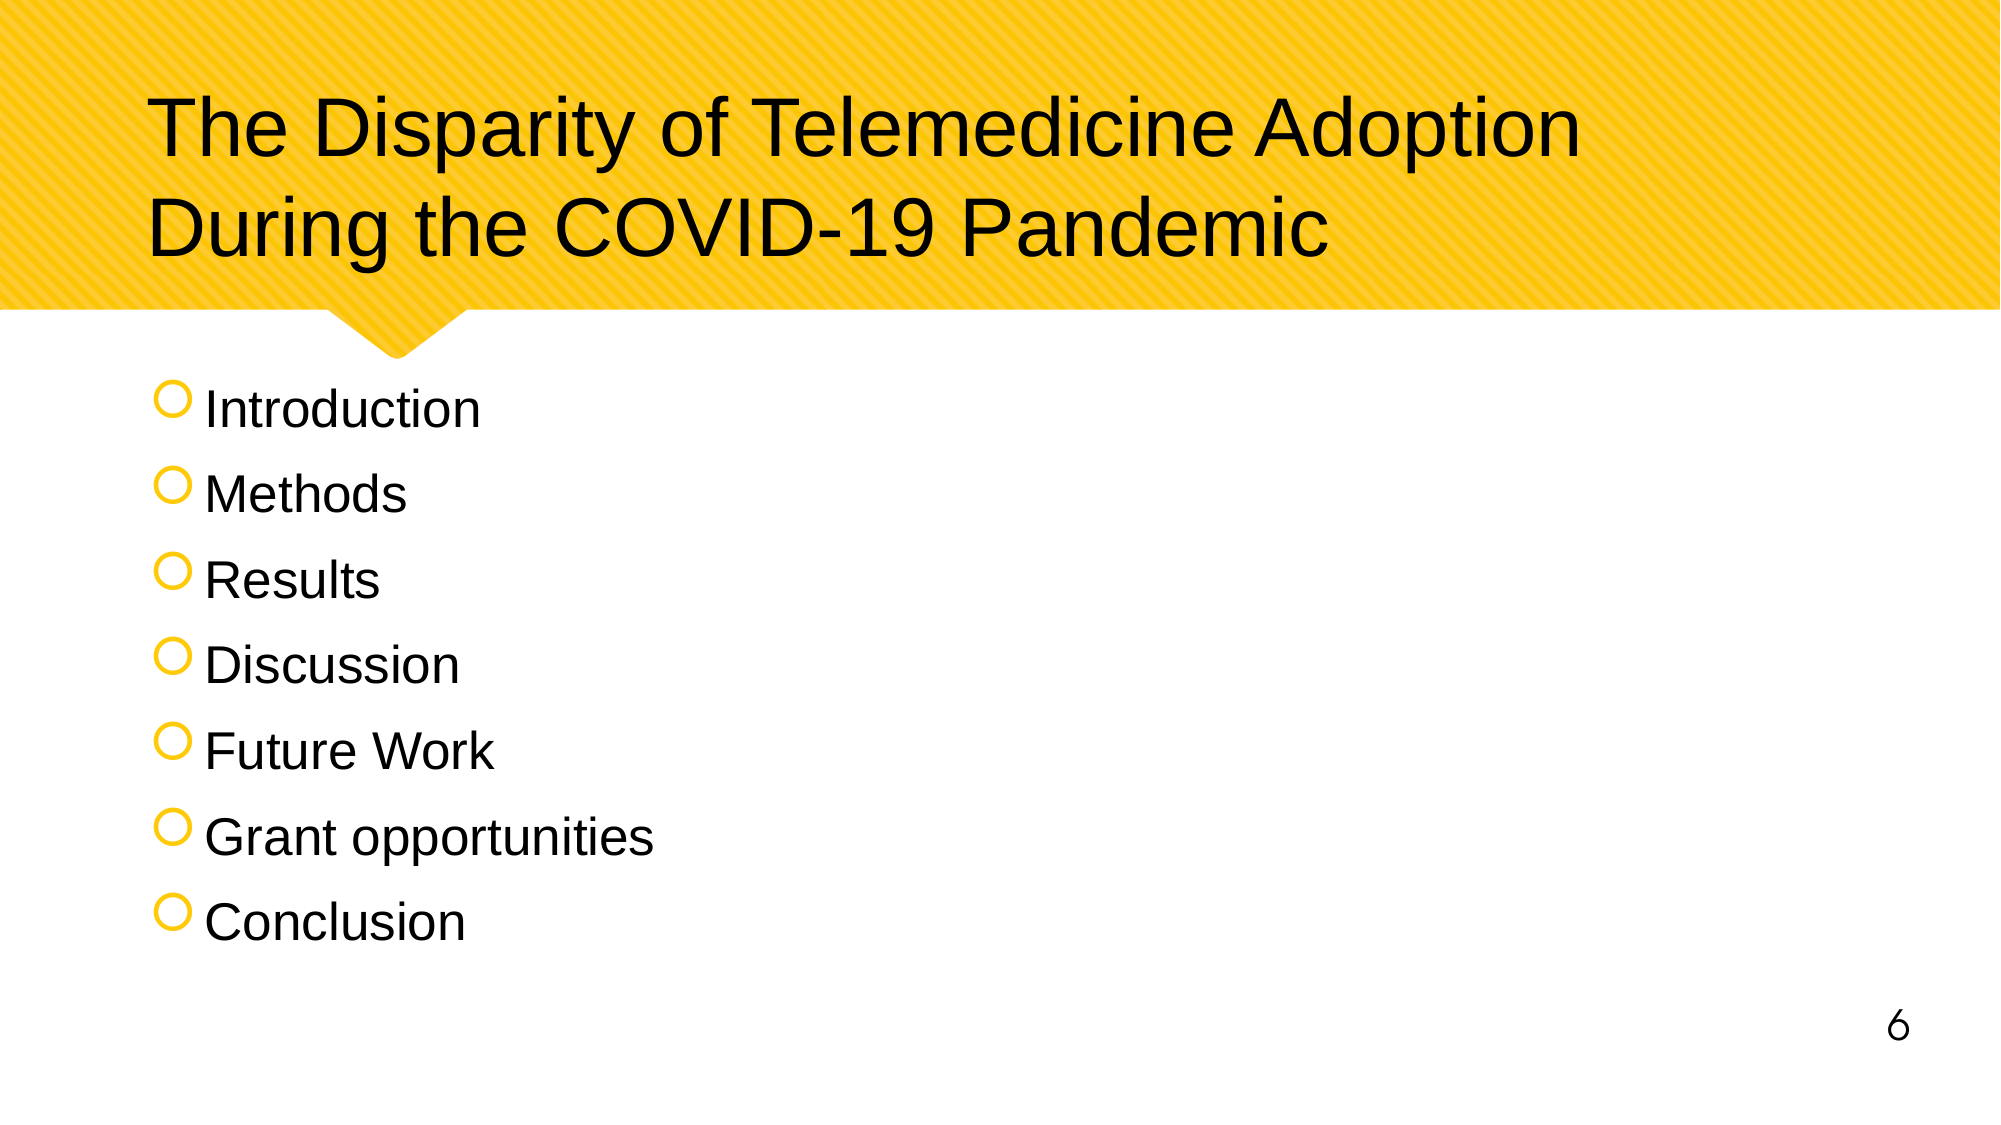

# The Disparity of Telemedicine Adoption During the COVID-19 Pandemic
Introduction
Methods
Results
Discussion
Future Work
Grant opportunities
Conclusion
6